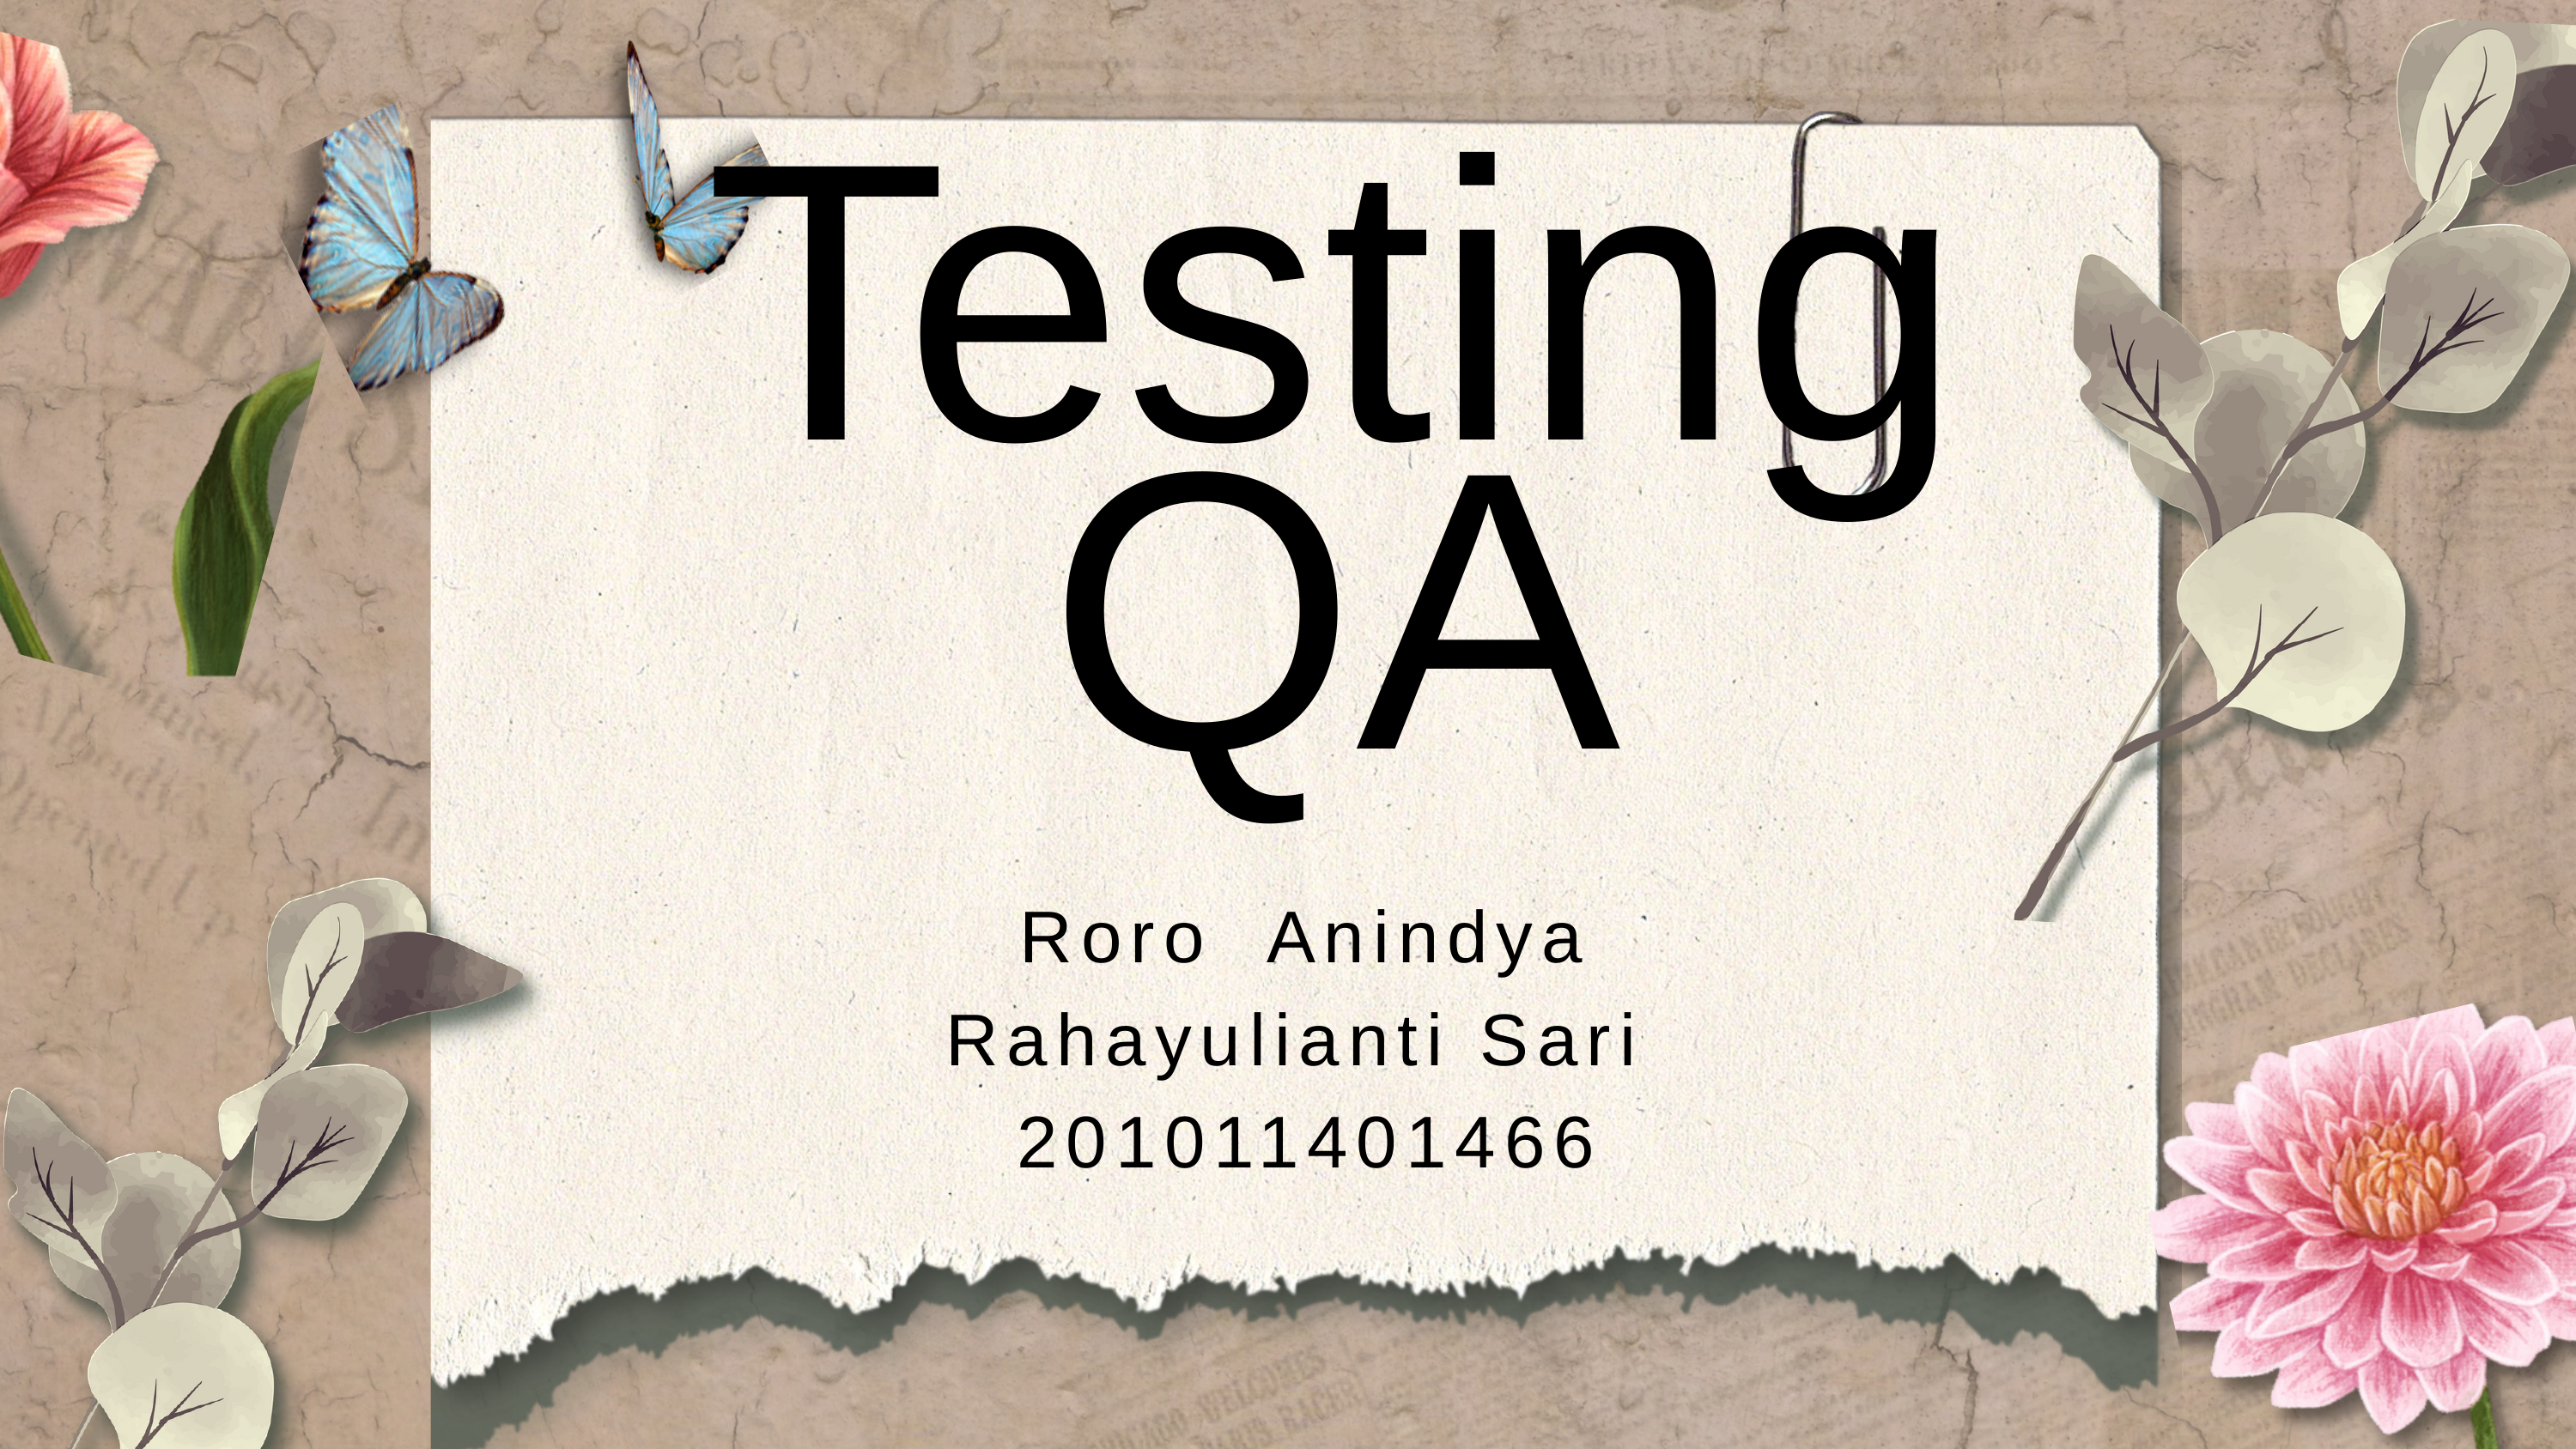

Testing QA

Roro  Anindya Rahayulianti Sari
201011401466